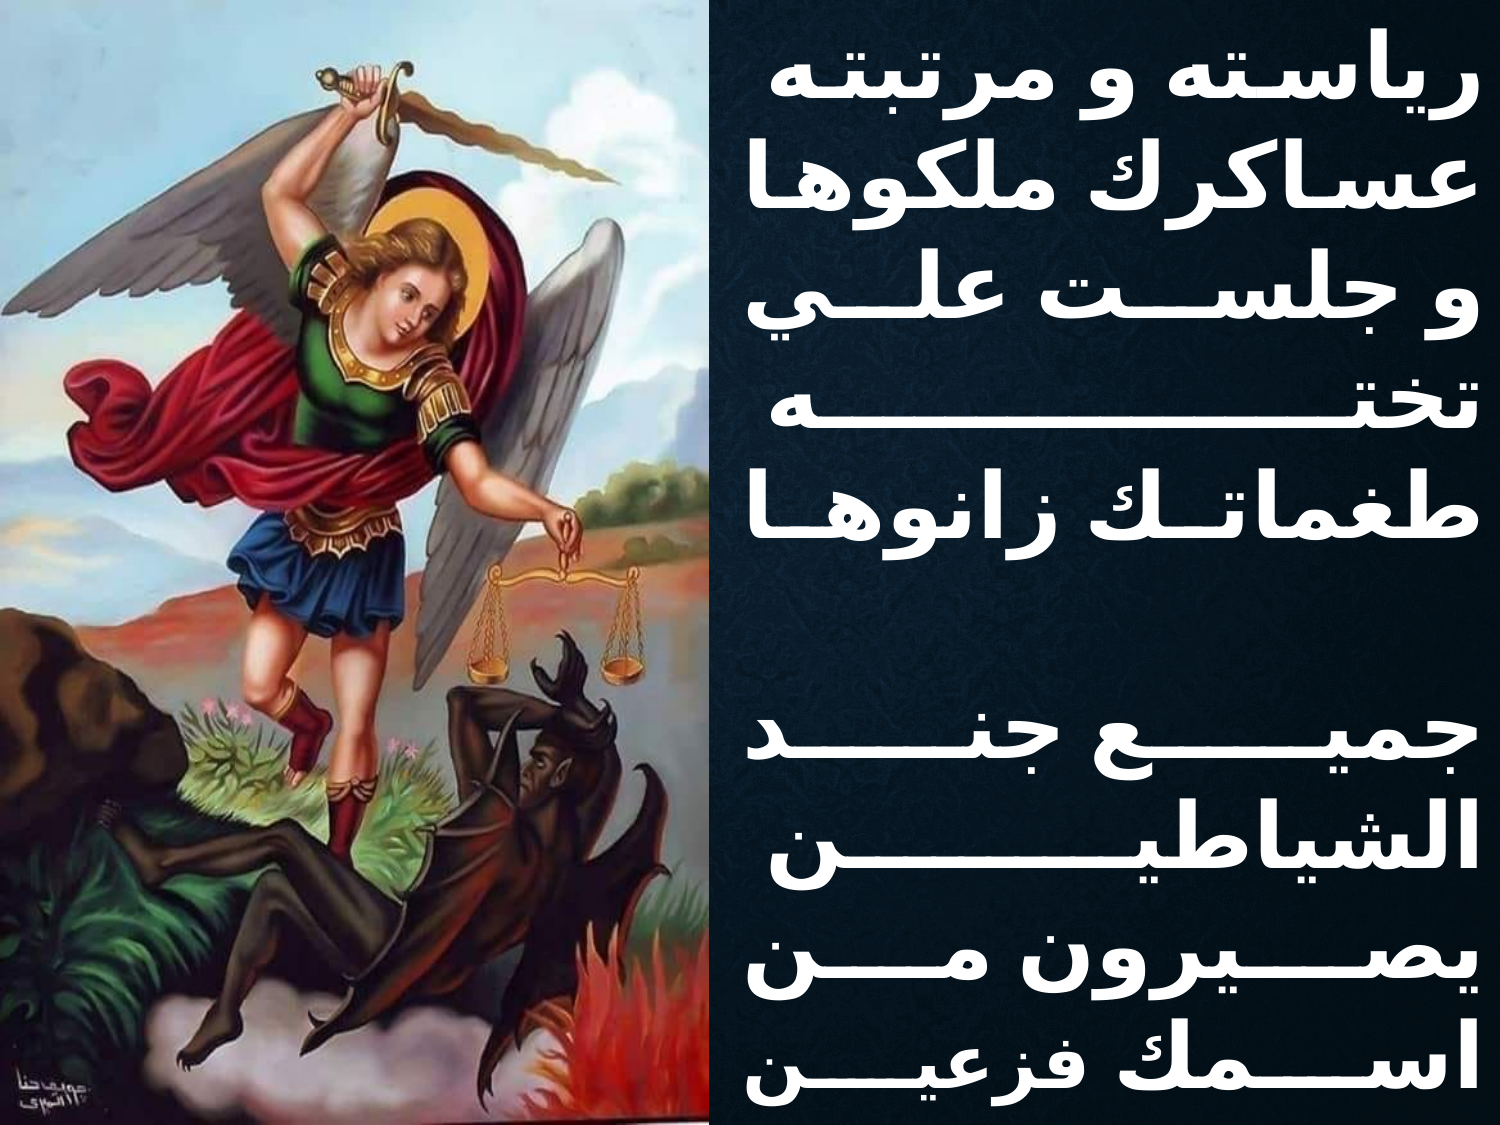

رياسته و مرتبته
عساكرك ملكوها
و جلست علي تخته
طغماتك زانوها
جميع جند الشياطين
يصيرون من اسمك فزعين
حين نقول يا ميخائيل
يولون منكسرين